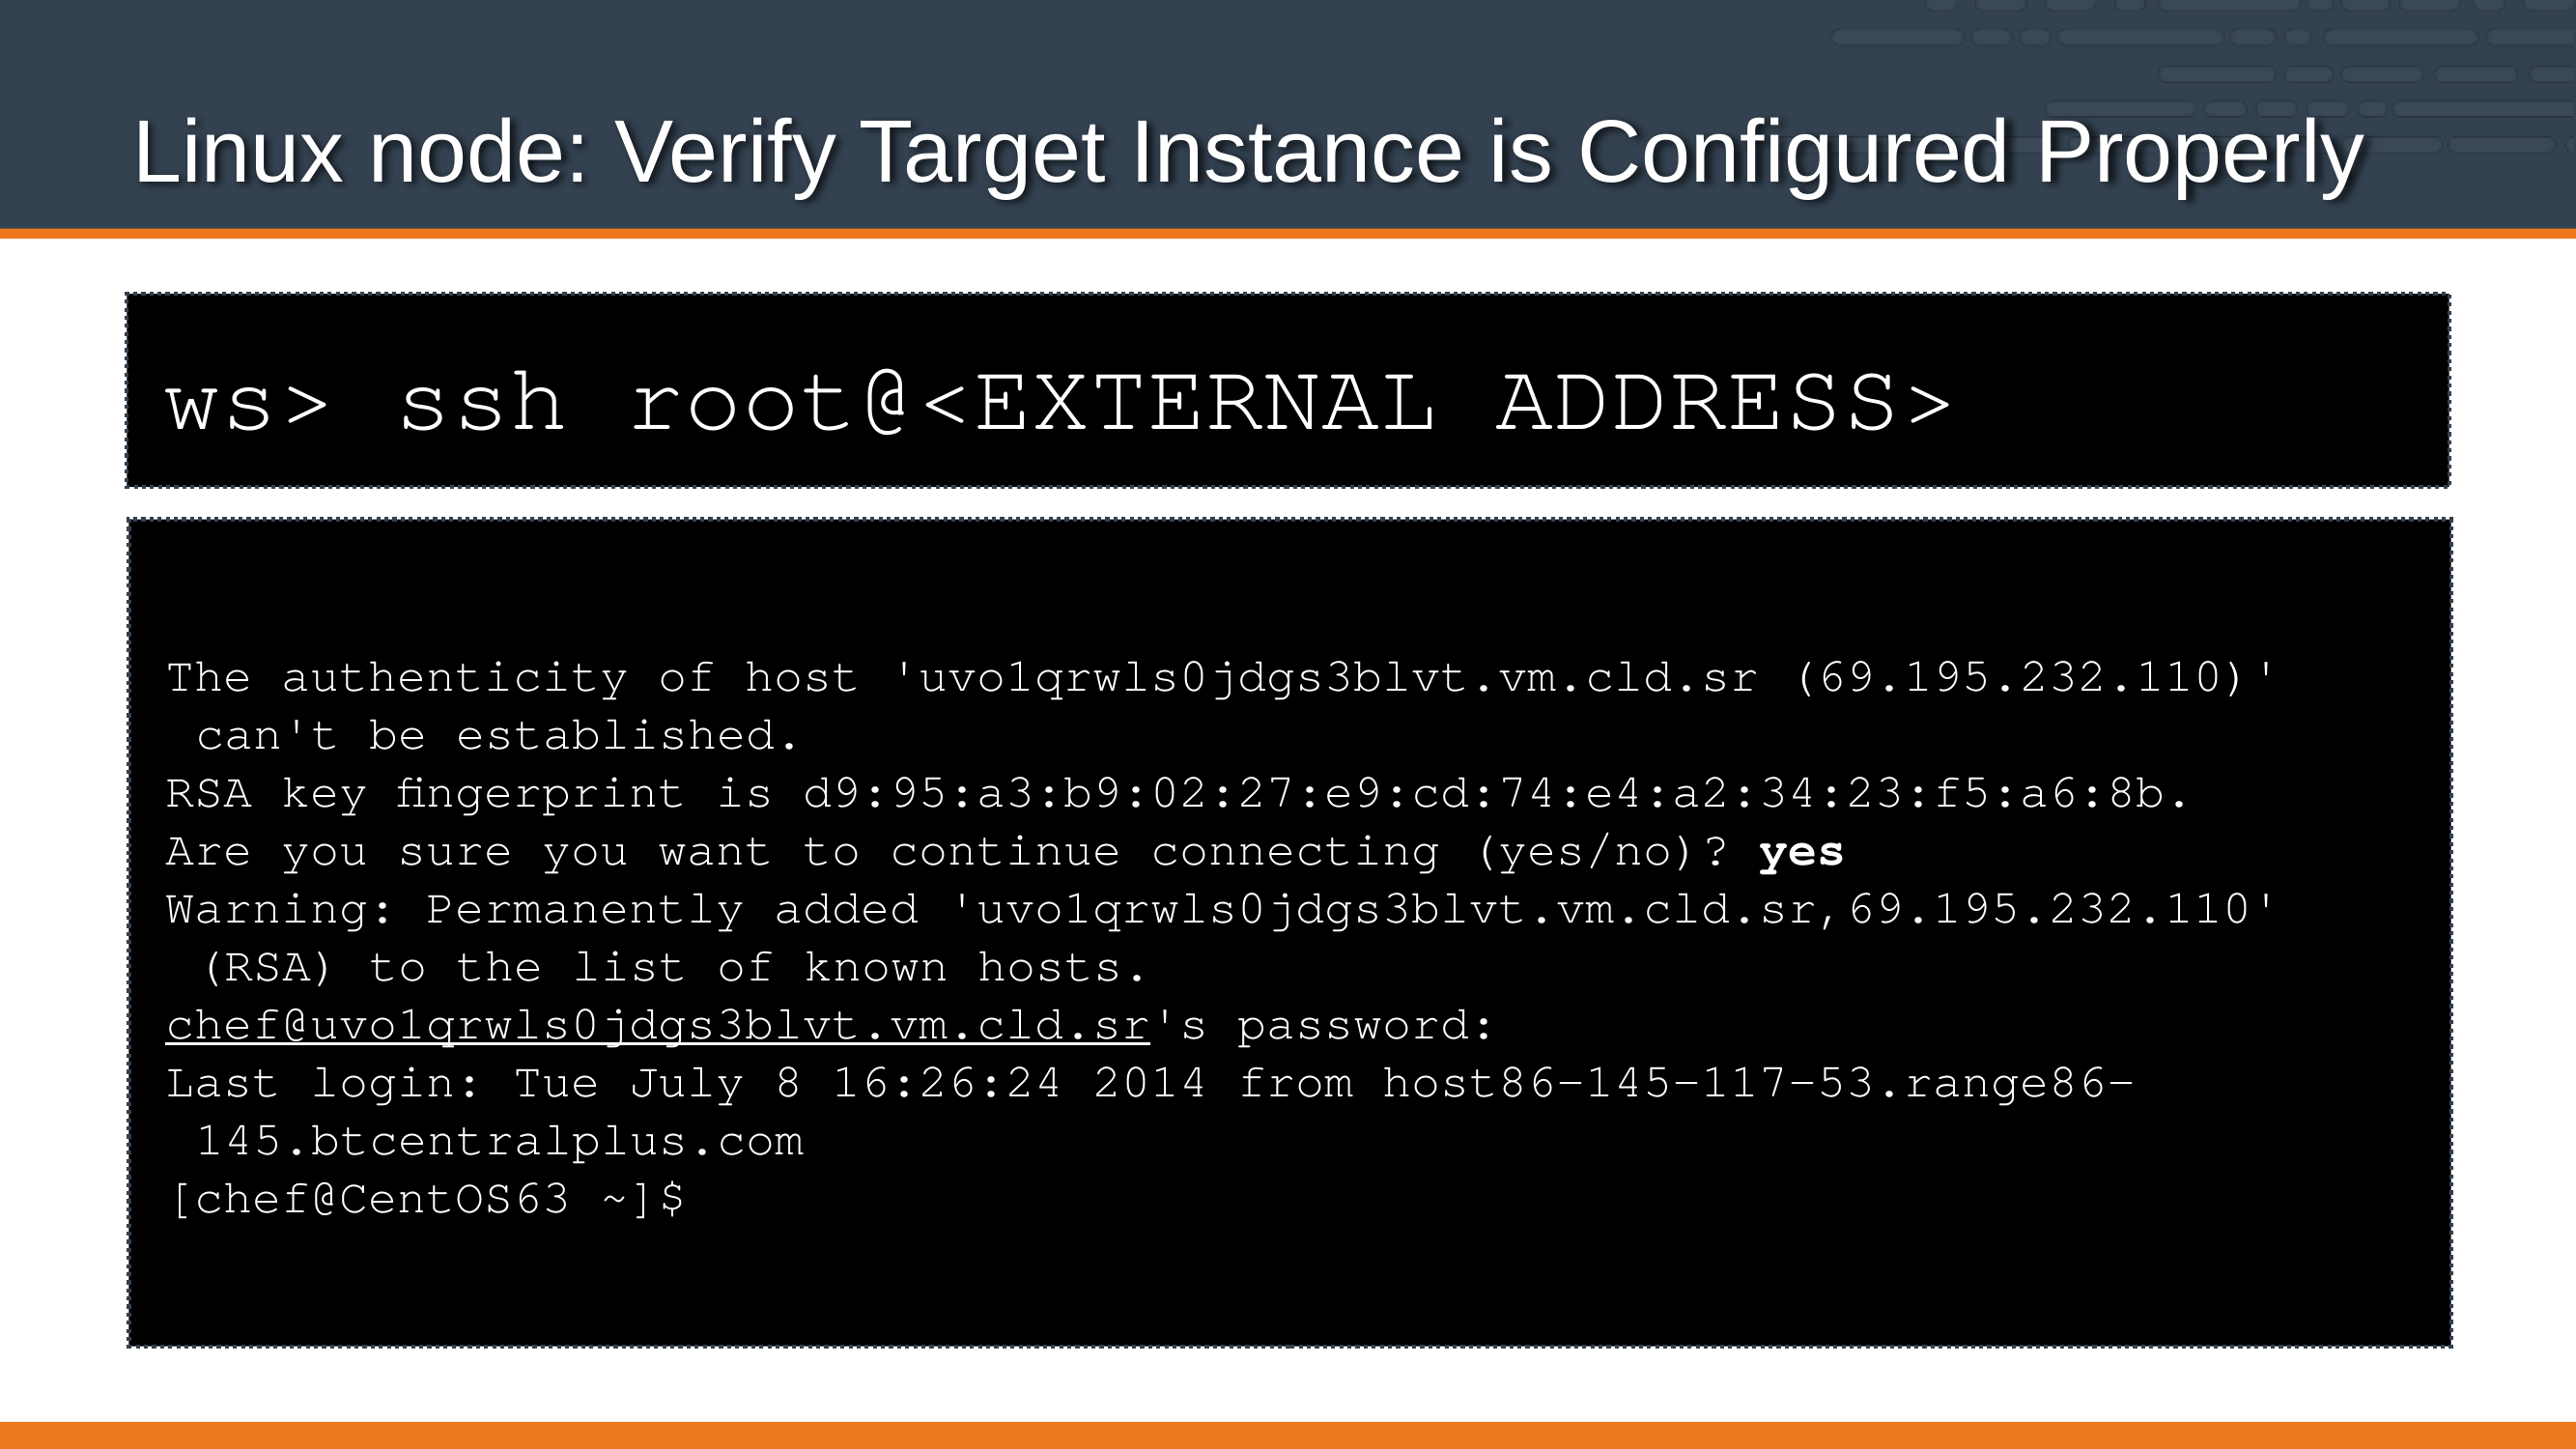

# Linux node: Verify Target Instance is Configured Properly
ws> ssh root@<EXTERNAL ADDRESS>
The authenticity of host 'uvo1qrwls0jdgs3blvt.vm.cld.sr (69.195.232.110)' can't be established.
RSA key fingerprint is d9:95:a3:b9:02:27:e9:cd:74:e4:a2:34:23:f5:a6:8b.
Are you sure you want to continue connecting (yes/no)? yes
Warning: Permanently added 'uvo1qrwls0jdgs3blvt.vm.cld.sr,69.195.232.110' (RSA) to the list of known hosts.
chef@uvo1qrwls0jdgs3blvt.vm.cld.sr's password:
Last login: Tue July 8 16:26:24 2014 from host86-145-117-53.range86-145.btcentralplus.com
[chef@CentOS63 ~]$